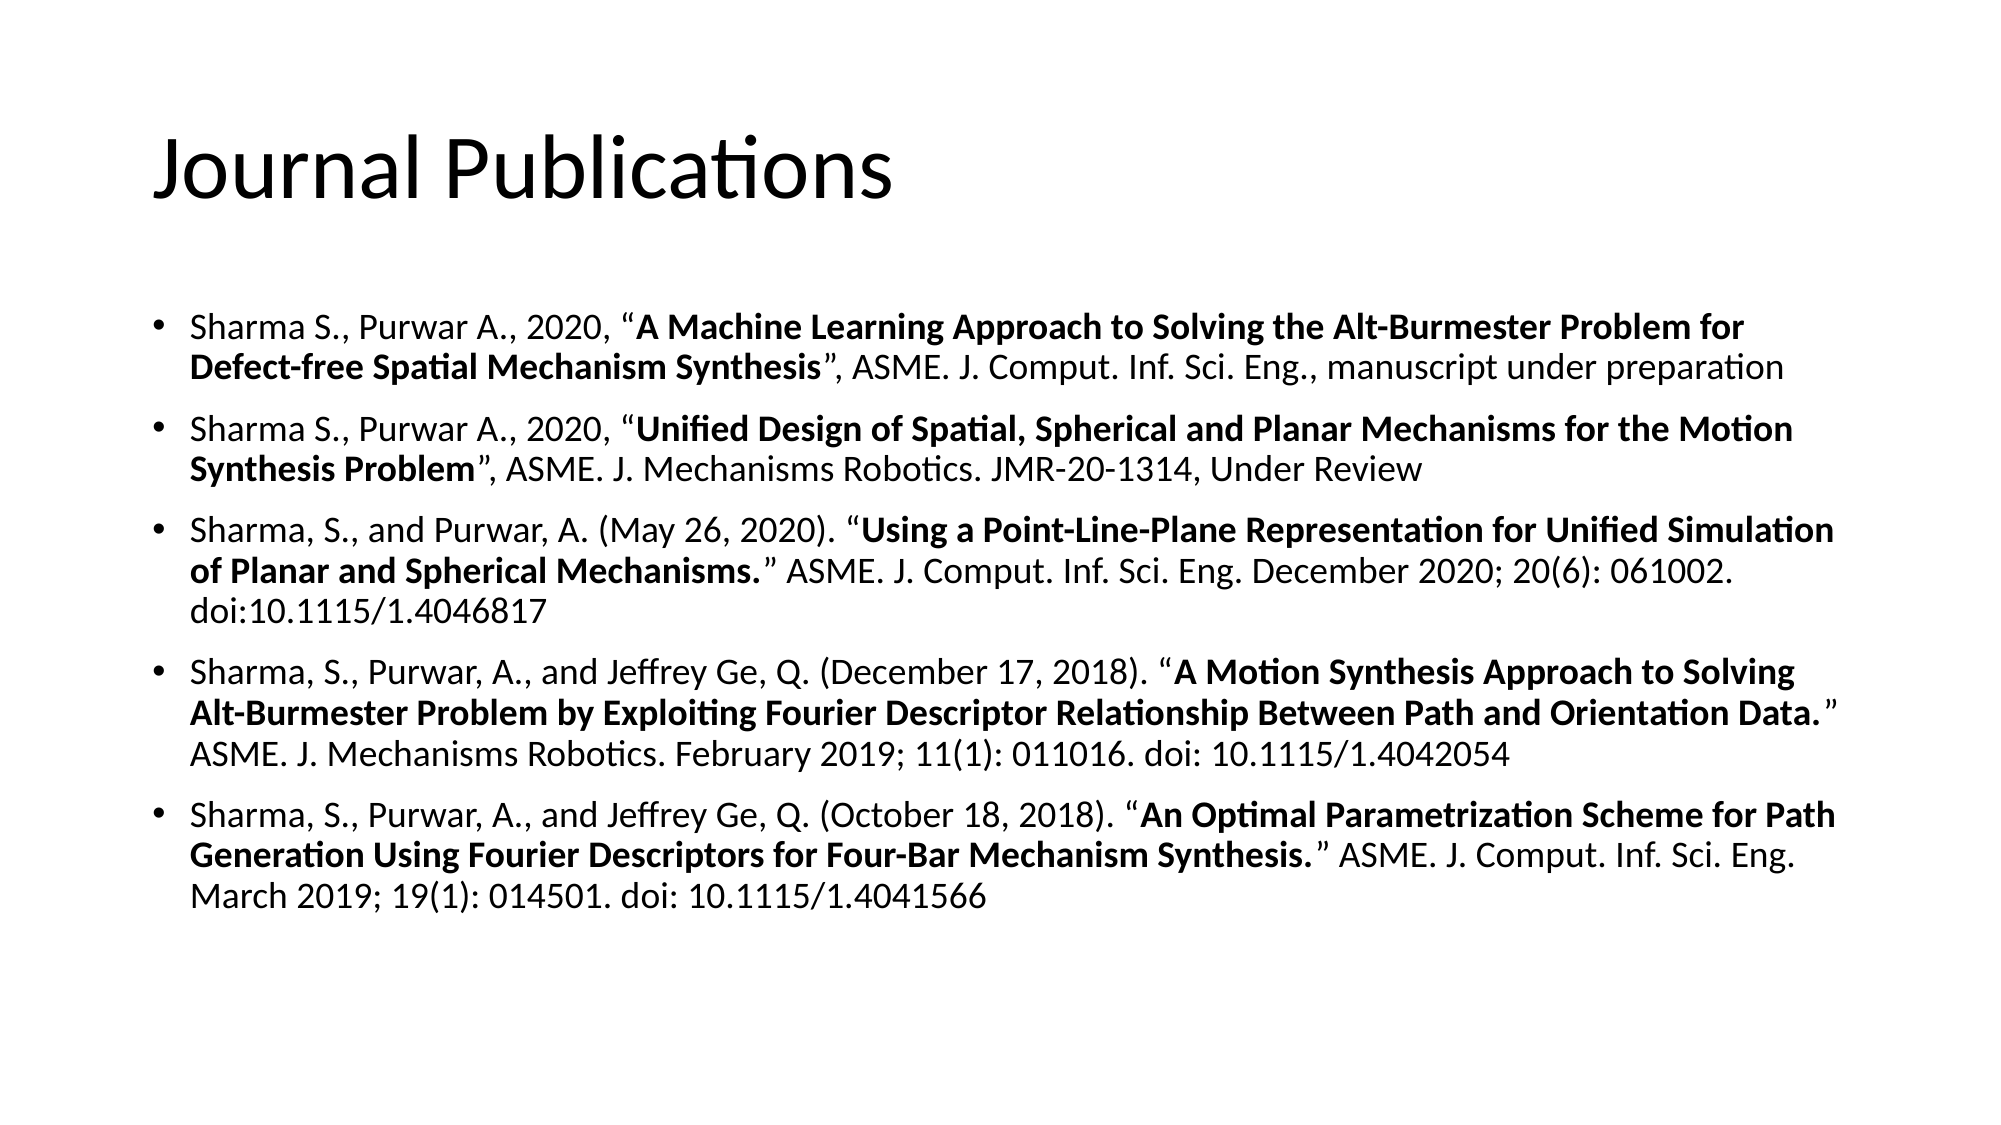

# Journal Publications
Sharma S., Purwar A., 2020, “A Machine Learning Approach to Solving the Alt-Burmester Problem for Defect-free Spatial Mechanism Synthesis”, ASME. J. Comput. Inf. Sci. Eng., manuscript under preparation
Sharma S., Purwar A., 2020, “Unified Design of Spatial, Spherical and Planar Mechanisms for the Motion Synthesis Problem”, ASME. J. Mechanisms Robotics. JMR-20-1314, Under Review
Sharma, S., and Purwar, A. (May 26, 2020). “Using a Point-Line-Plane Representation for Unified Simulation of Planar and Spherical Mechanisms.” ASME. J. Comput. Inf. Sci. Eng. December 2020; 20(6): 061002. doi:10.1115/1.4046817
Sharma, S., Purwar, A., and Jeffrey Ge, Q. (December 17, 2018). “A Motion Synthesis Approach to Solving Alt-Burmester Problem by Exploiting Fourier Descriptor Relationship Between Path and Orientation Data.” ASME. J. Mechanisms Robotics. February 2019; 11(1): 011016. doi: 10.1115/1.4042054
Sharma, S., Purwar, A., and Jeffrey Ge, Q. (October 18, 2018). “An Optimal Parametrization Scheme for Path Generation Using Fourier Descriptors for Four-Bar Mechanism Synthesis.” ASME. J. Comput. Inf. Sci. Eng. March 2019; 19(1): 014501. doi: 10.1115/1.4041566